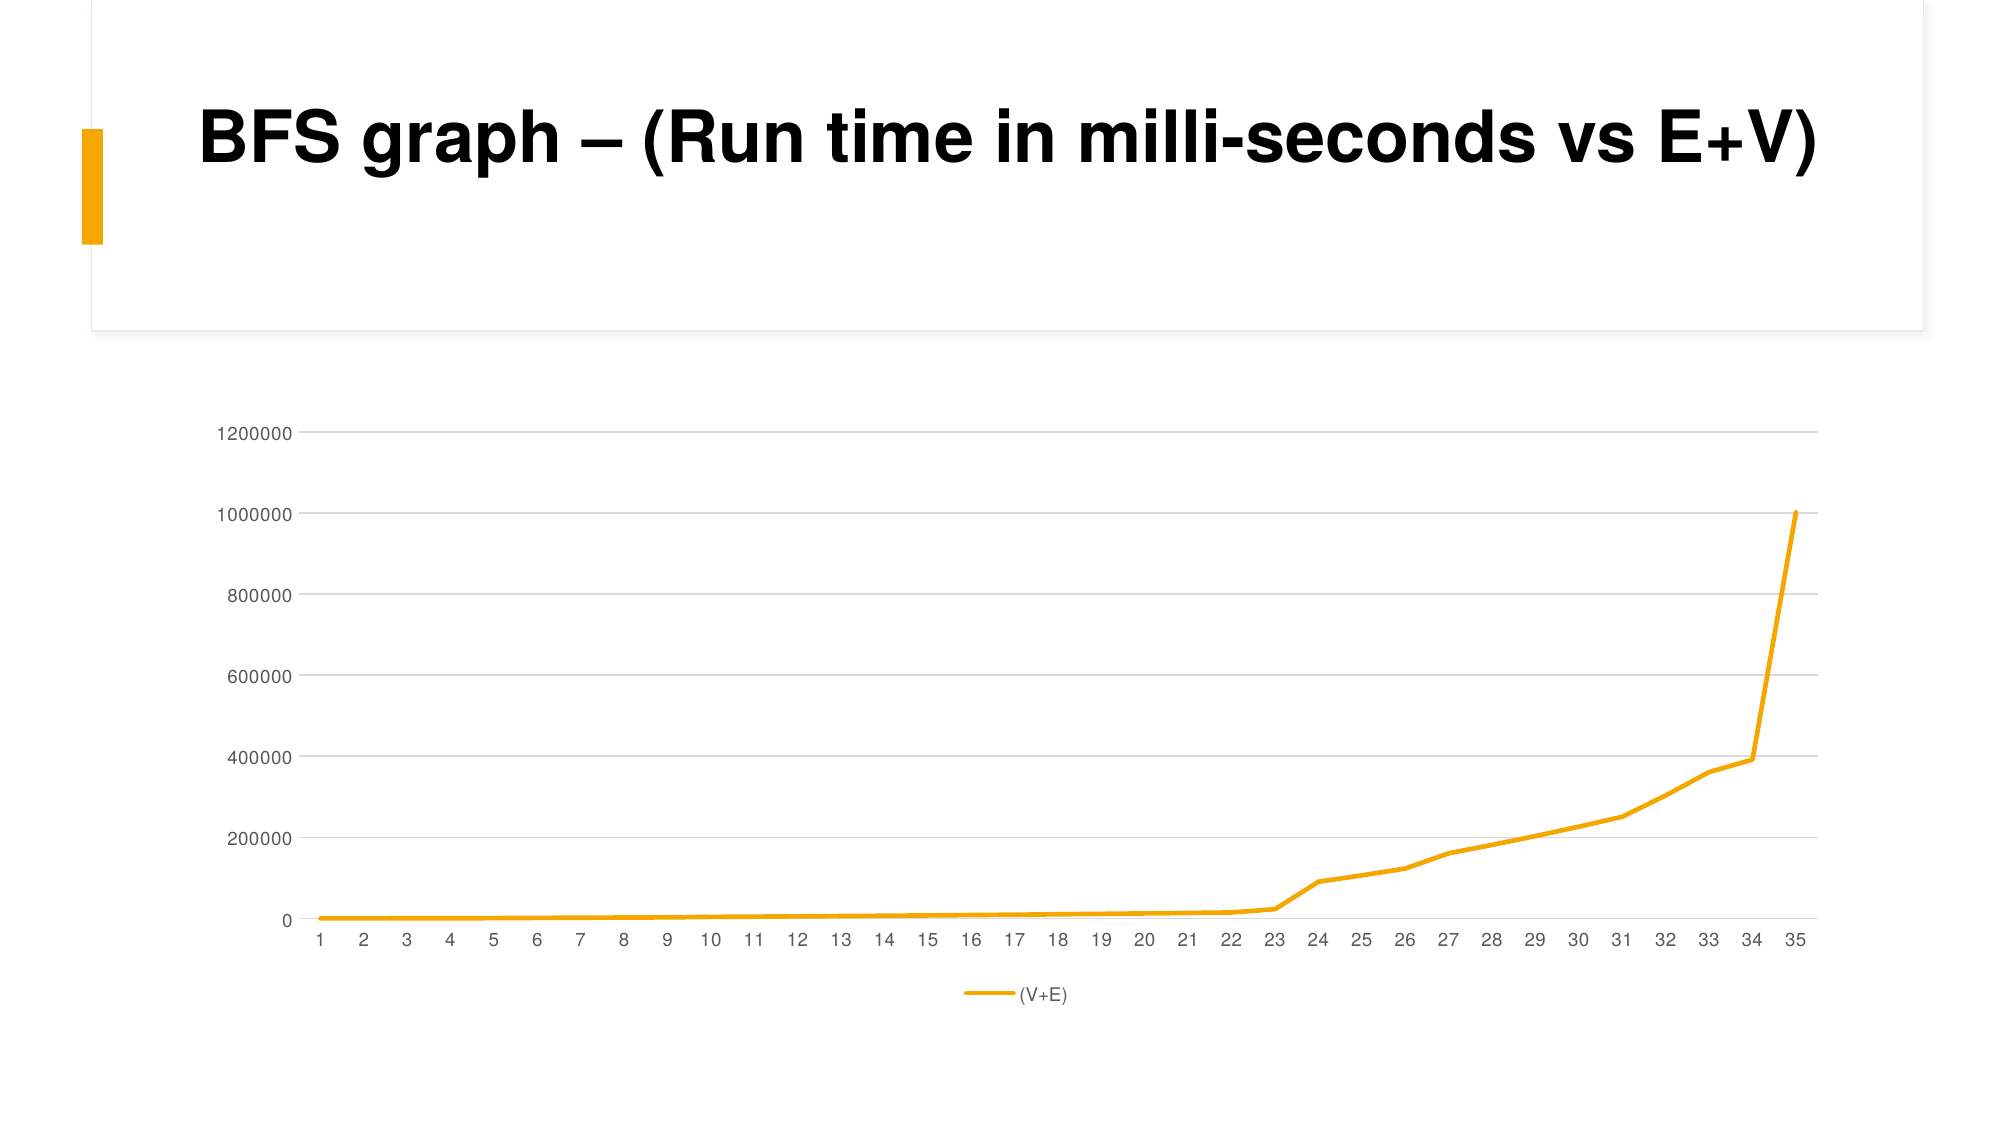

# BFS graph – (Run time in milli-seconds vs E+V)

### Chart

| Category | (V+E) |
|---|---|